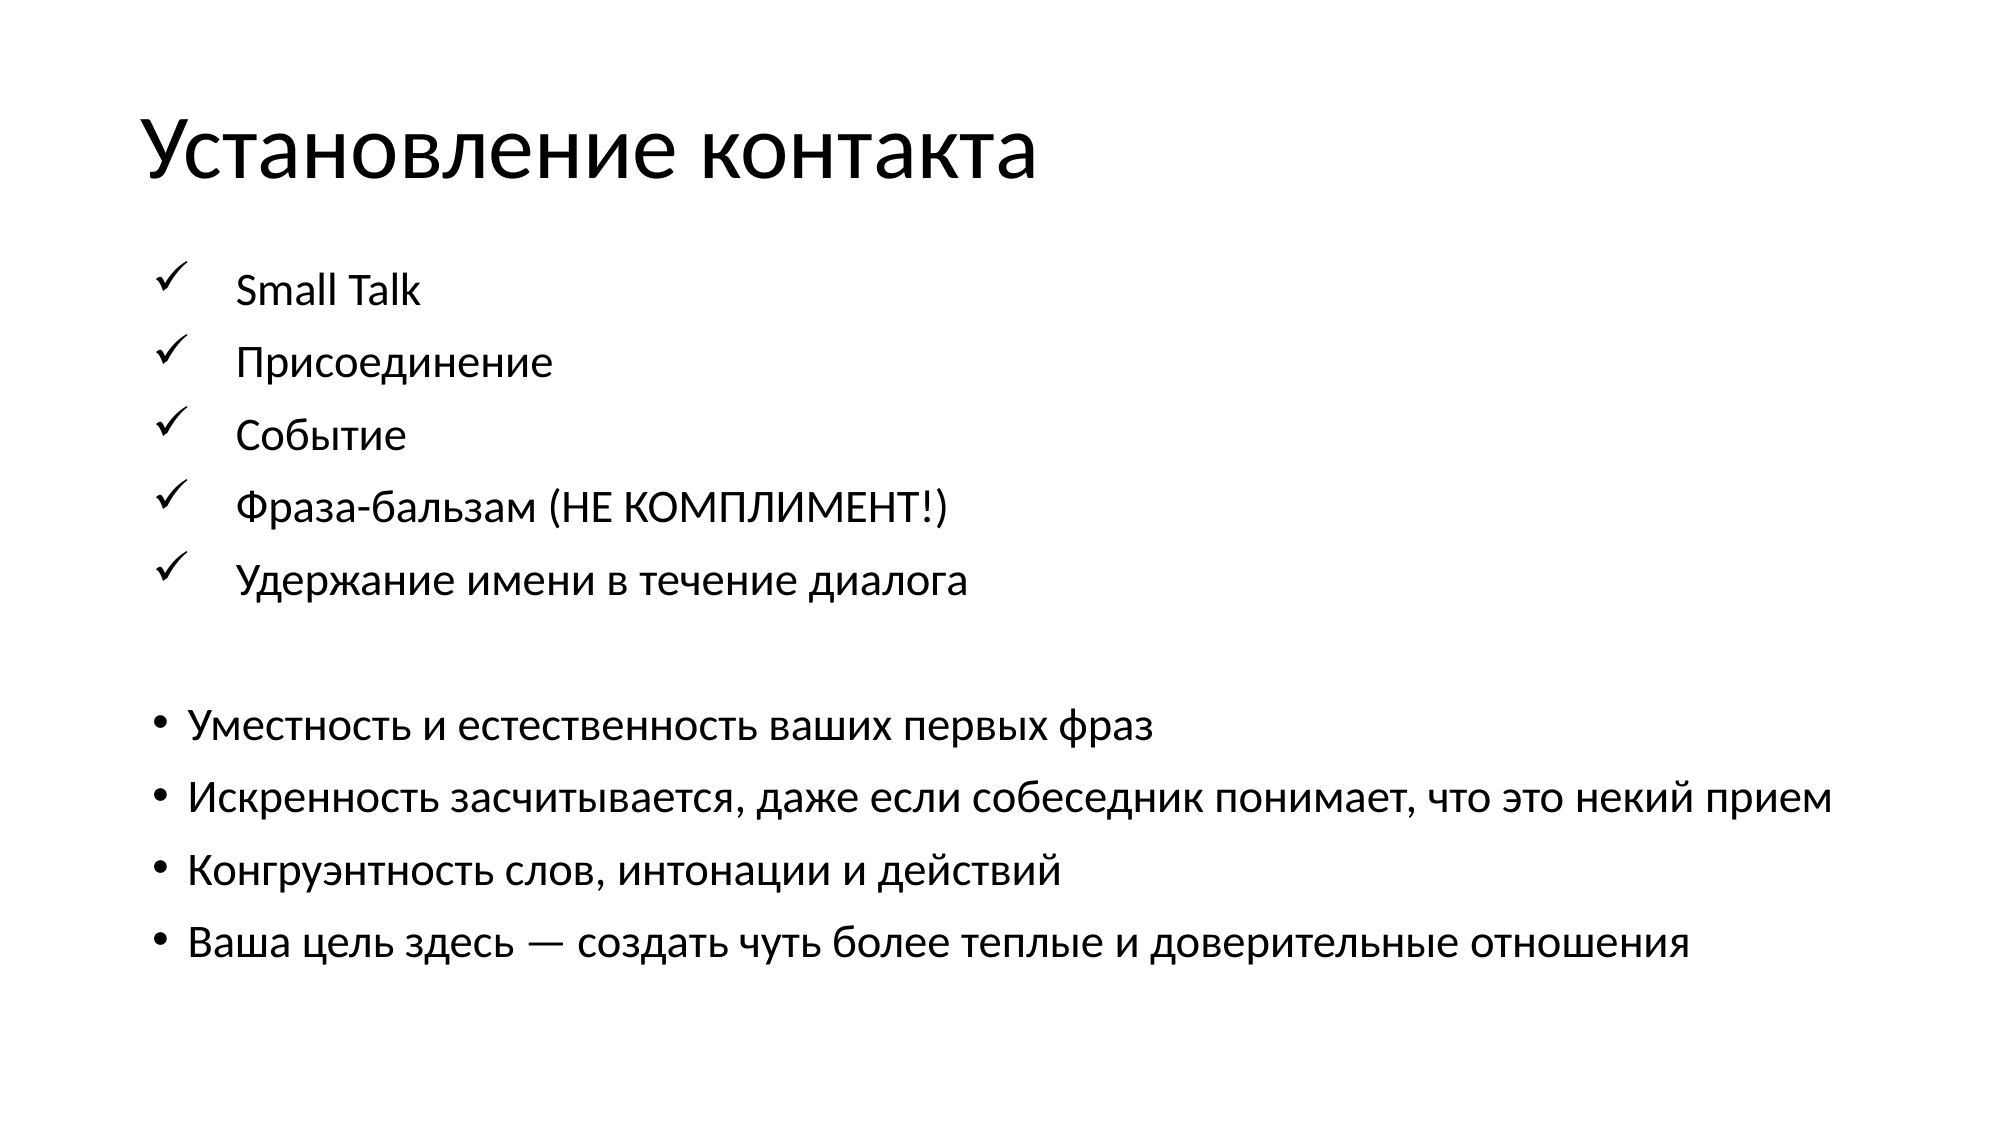

# Установление контакта
Small Talk
Присоединение
Событие
Фраза-бальзам (НЕ КОМПЛИМЕНТ!)
Удержание имени в течение диалога

Уместность и естественность ваших первых фраз
Искренность засчитывается, даже если собеседник понимает, что это некий прием
Конгруэнтность слов, интонации и действий
Ваша цель здесь — создать чуть более теплые и доверительные отношения